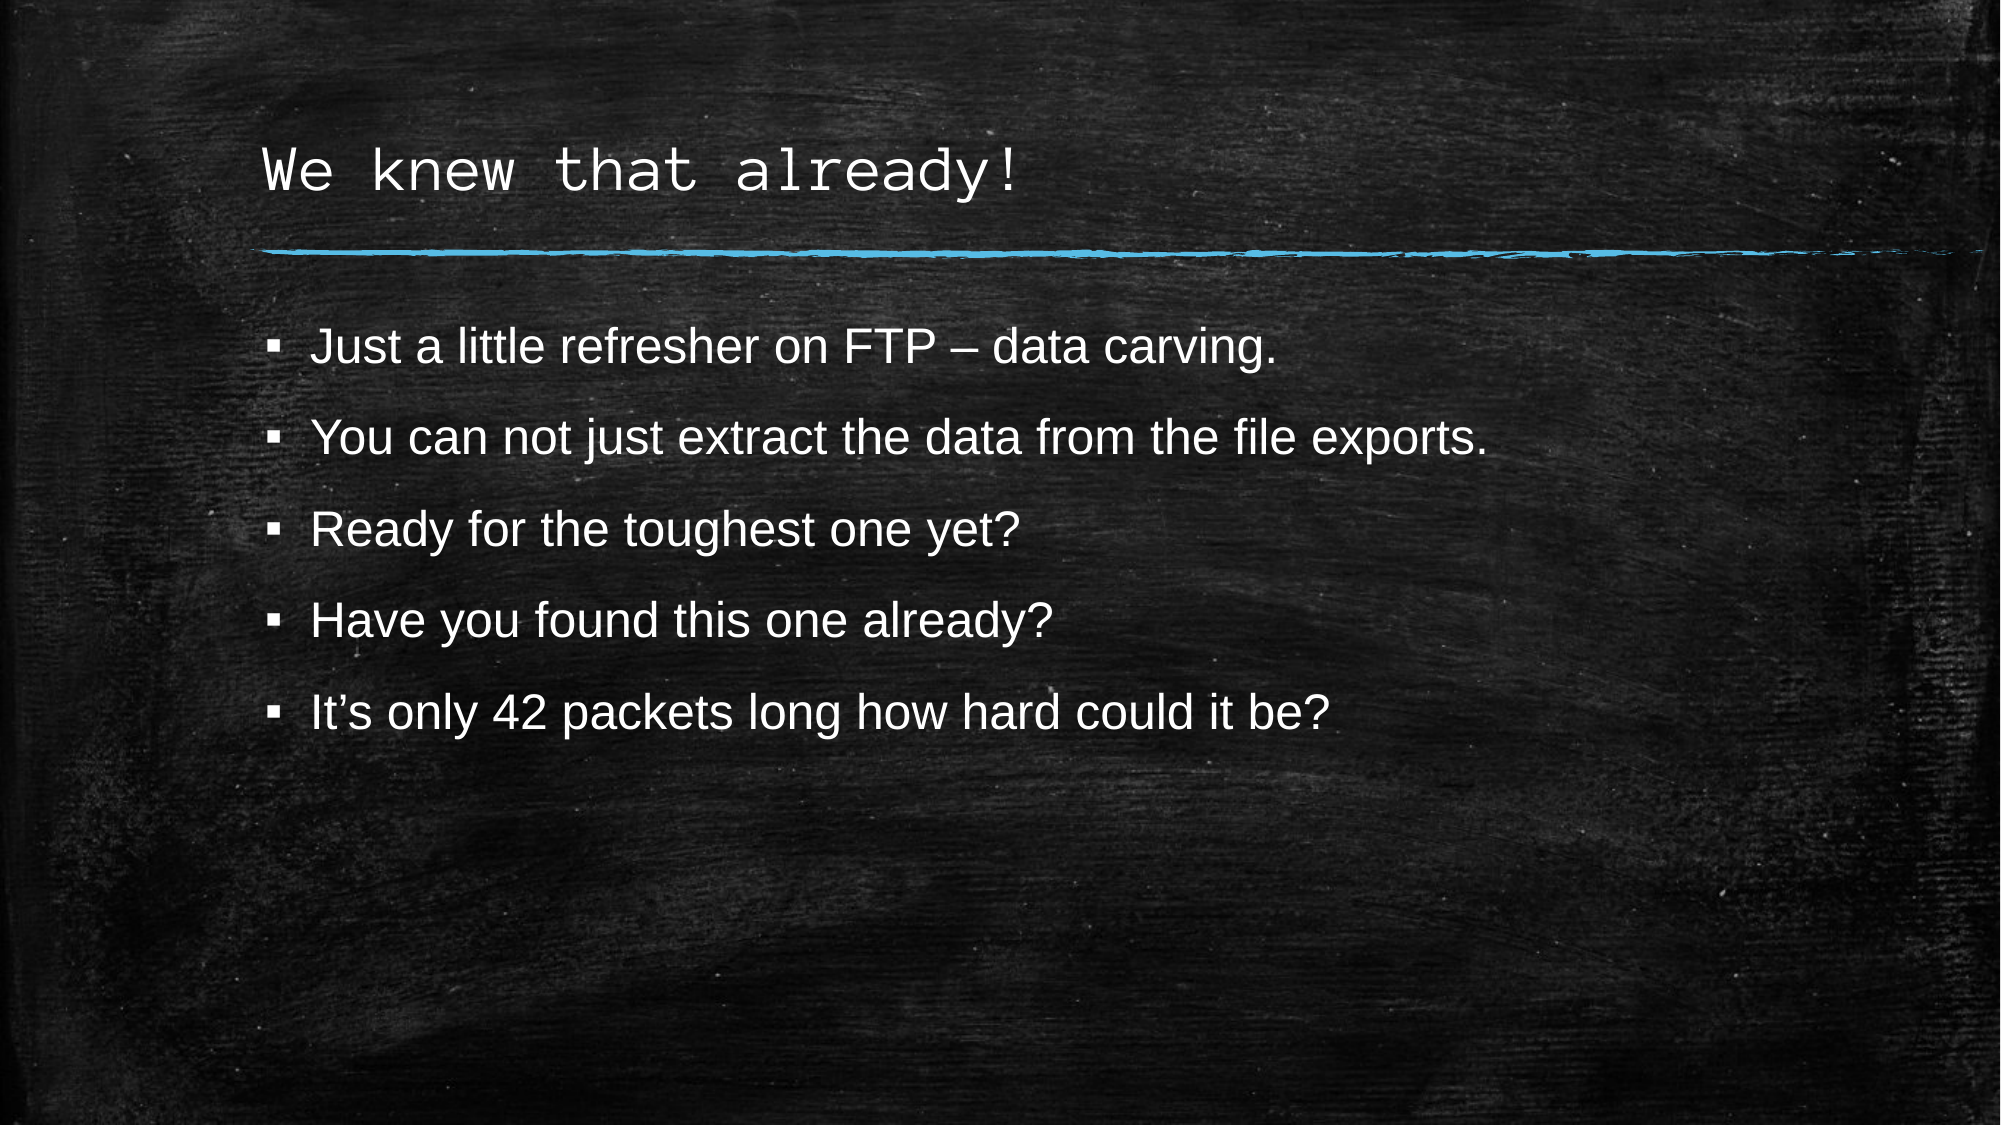

# We knew that already!
Just a little refresher on FTP – data carving.
You can not just extract the data from the file exports.
Ready for the toughest one yet?
Have you found this one already?
It’s only 42 packets long how hard could it be?